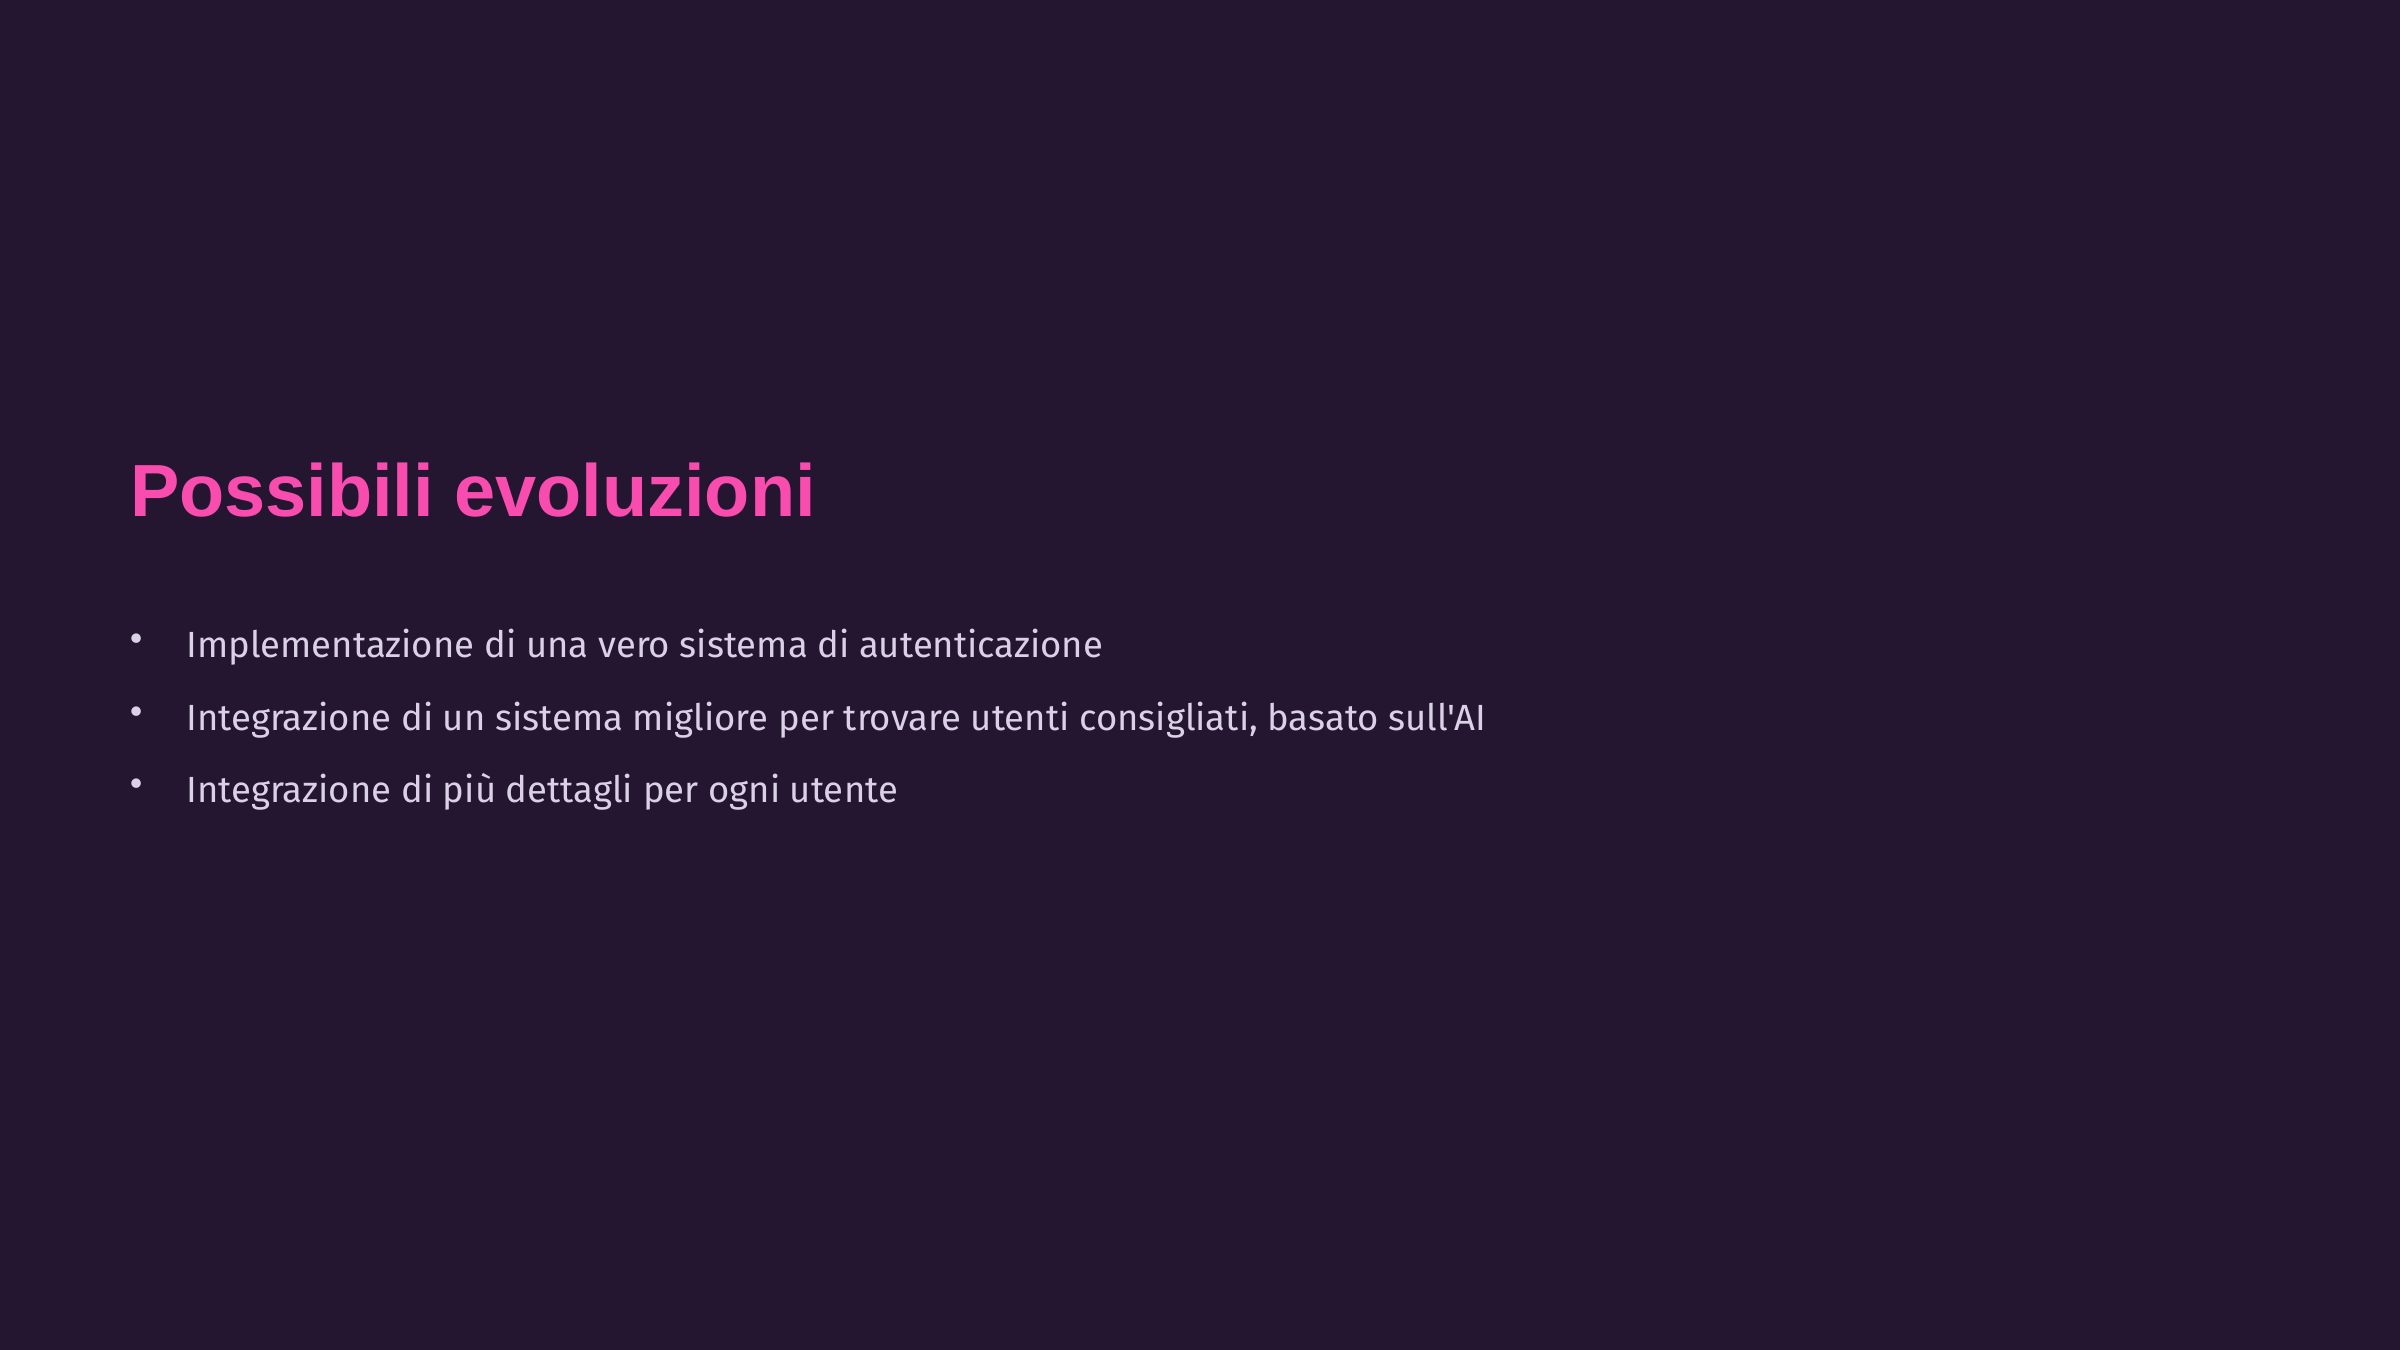

Possibili evoluzioni
Implementazione di una vero sistema di autenticazione
Integrazione di un sistema migliore per trovare utenti consigliati, basato sull'AI
Integrazione di più dettagli per ogni utente